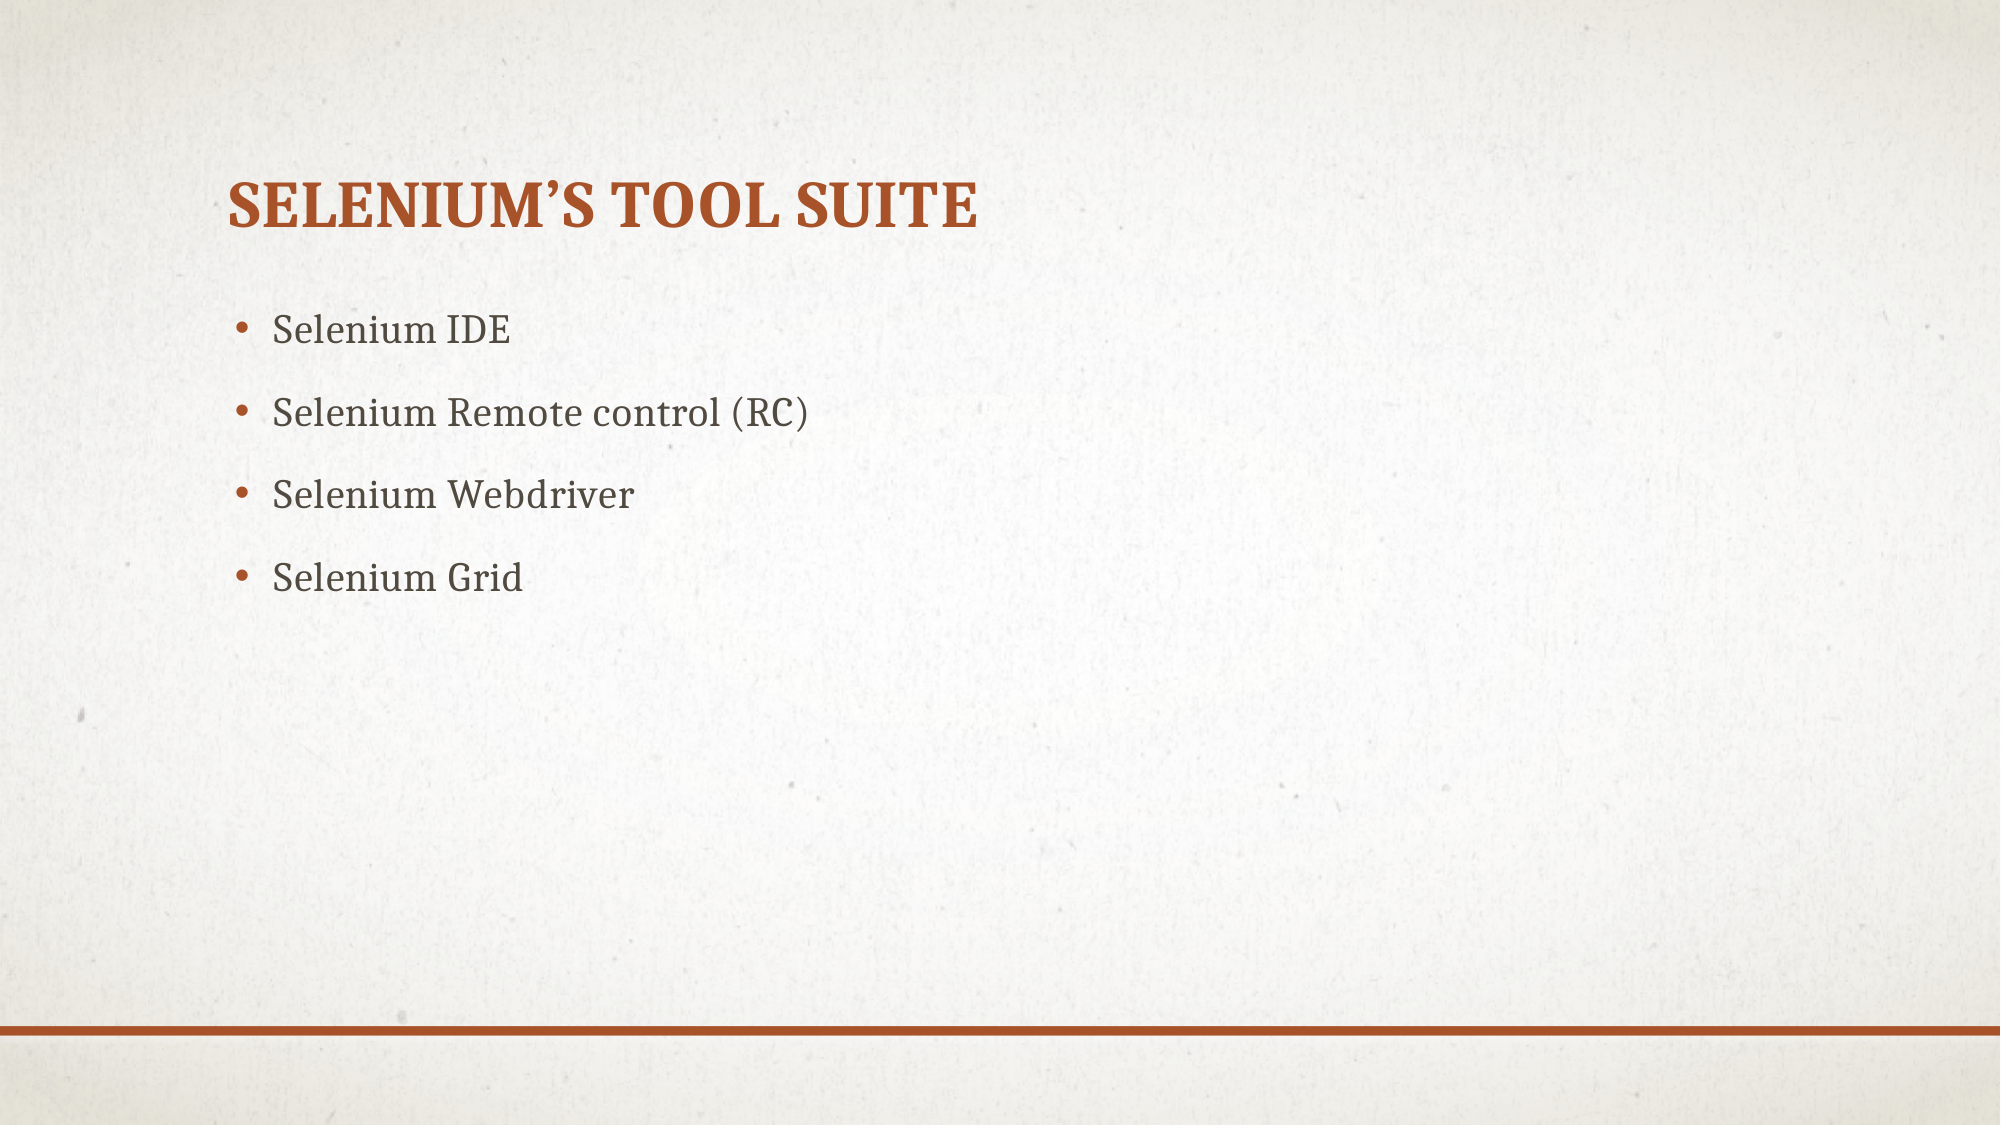

# Selenium’s tool suite
Selenium IDE
Selenium Remote control (RC)
Selenium Webdriver
Selenium Grid